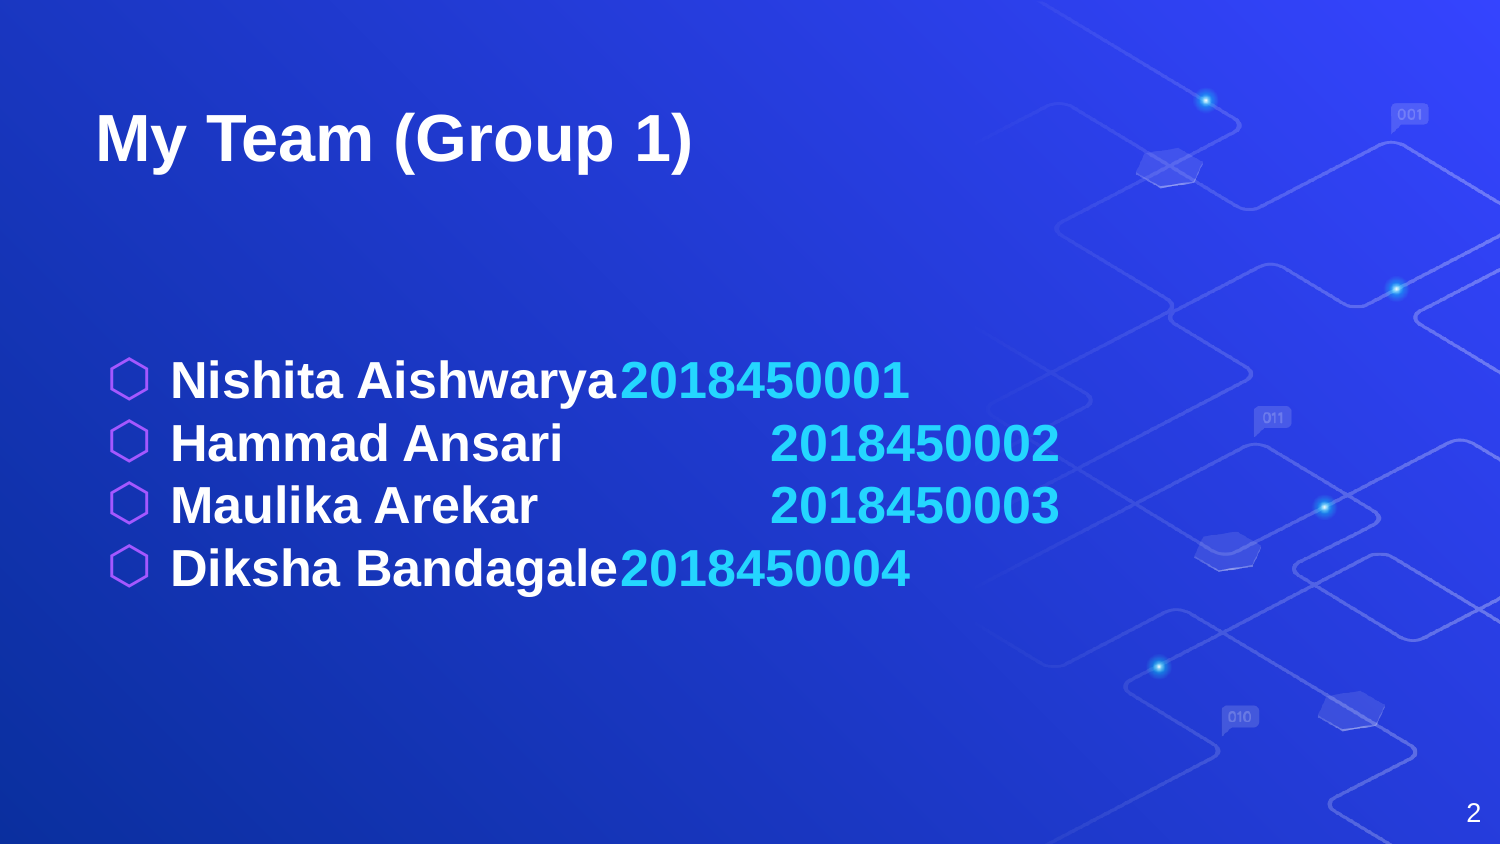

# My Team (Group 1)

Nishita Aishwarya	2018450001
Hammad Ansari		2018450002
Maulika Arekar		2018450003
Diksha Bandagale	2018450004
2